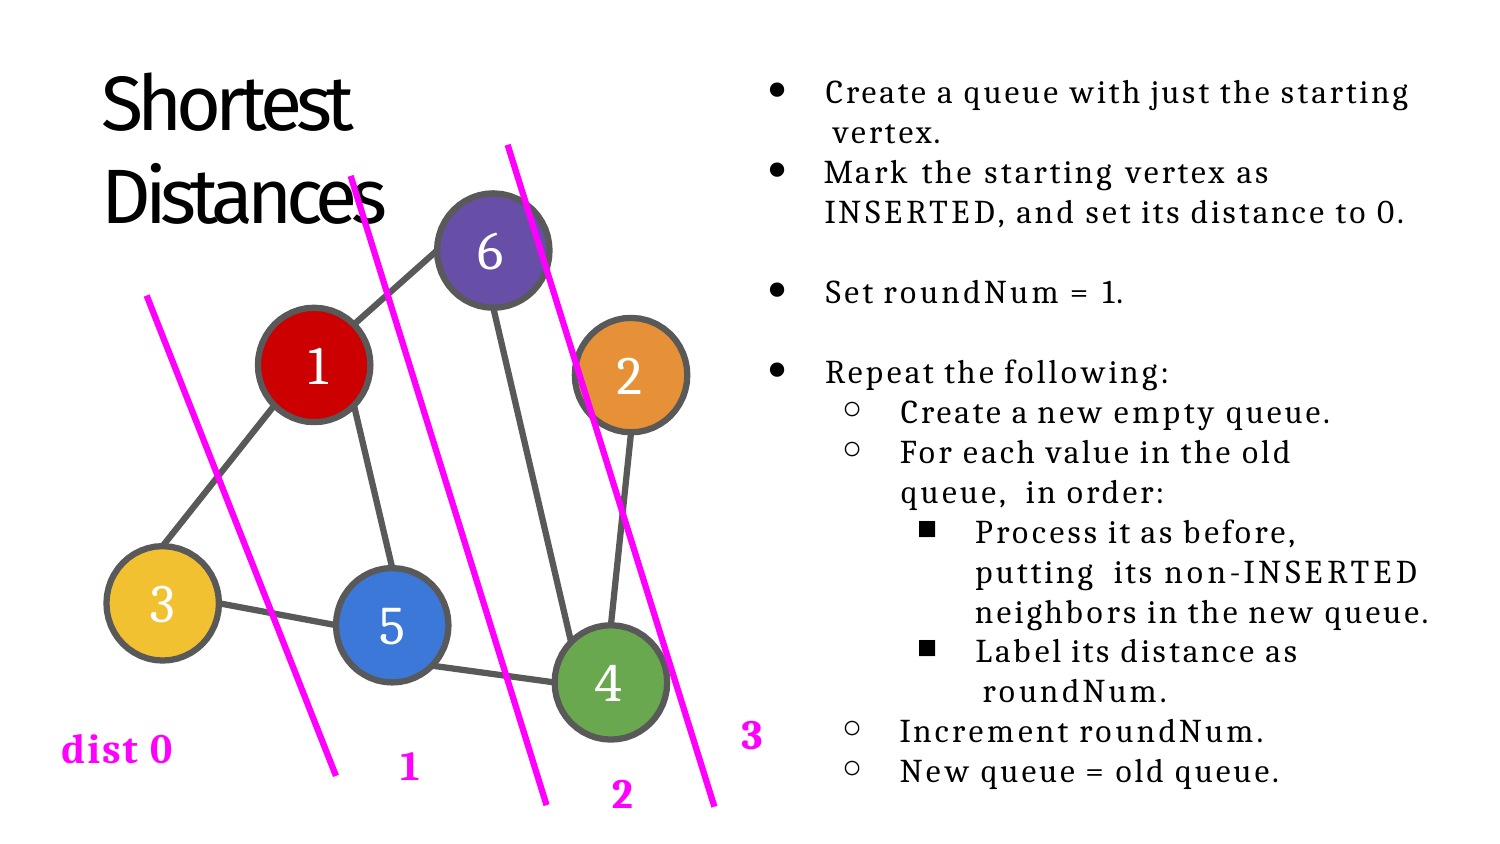

# Shortest Distances
Create a queue with just the starting  vertex.
Mark the starting vertex as  INSERTED, and set its distance to 0.

6

Set roundNum = 1.

1
2
Repeat the following:
Create a new empty queue.
For each value in the old queue,  in order:
Process it as before, putting  its non-INSERTED  neighbors in the new queue.
Label its distance as  roundNum.
Increment roundNum.
New queue = old queue.

3
5
4
2
3
dist 0
1